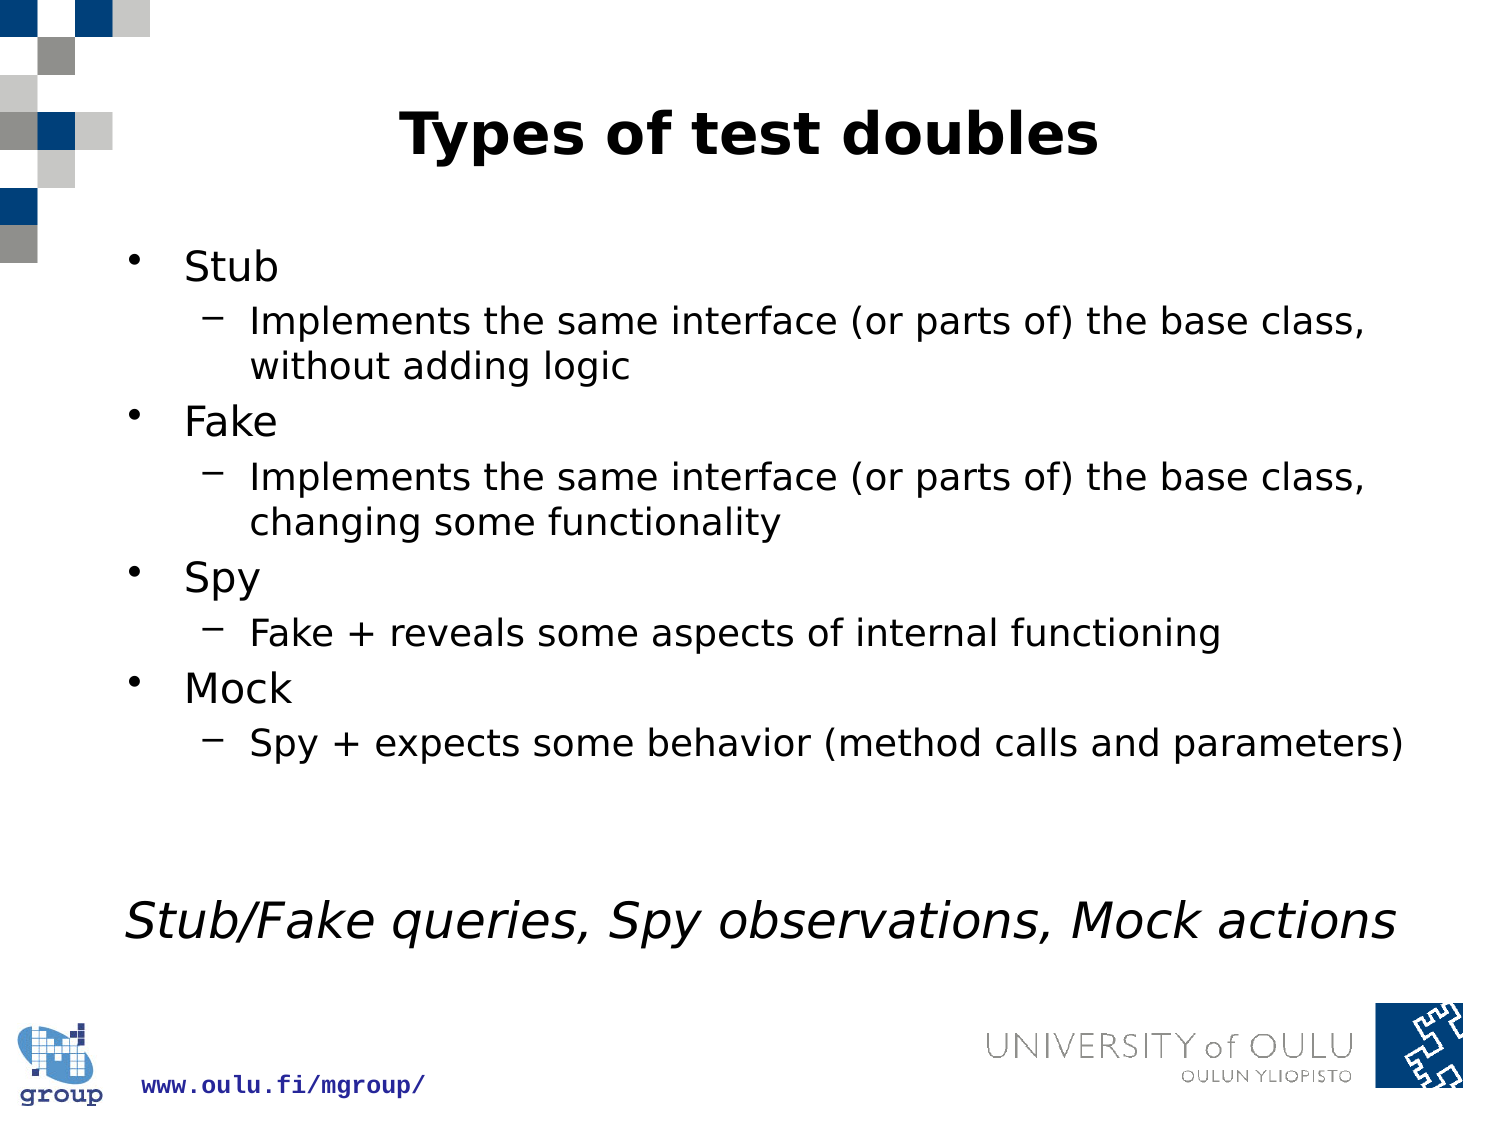

# Types of test doubles
Stub
Implements the same interface (or parts of) the base class, without adding logic
Fake
Implements the same interface (or parts of) the base class, changing some functionality
Spy
Fake + reveals some aspects of internal functioning
Mock
Spy + expects some behavior (method calls and parameters)

Stub/Fake queries, Spy observations, Mock actions